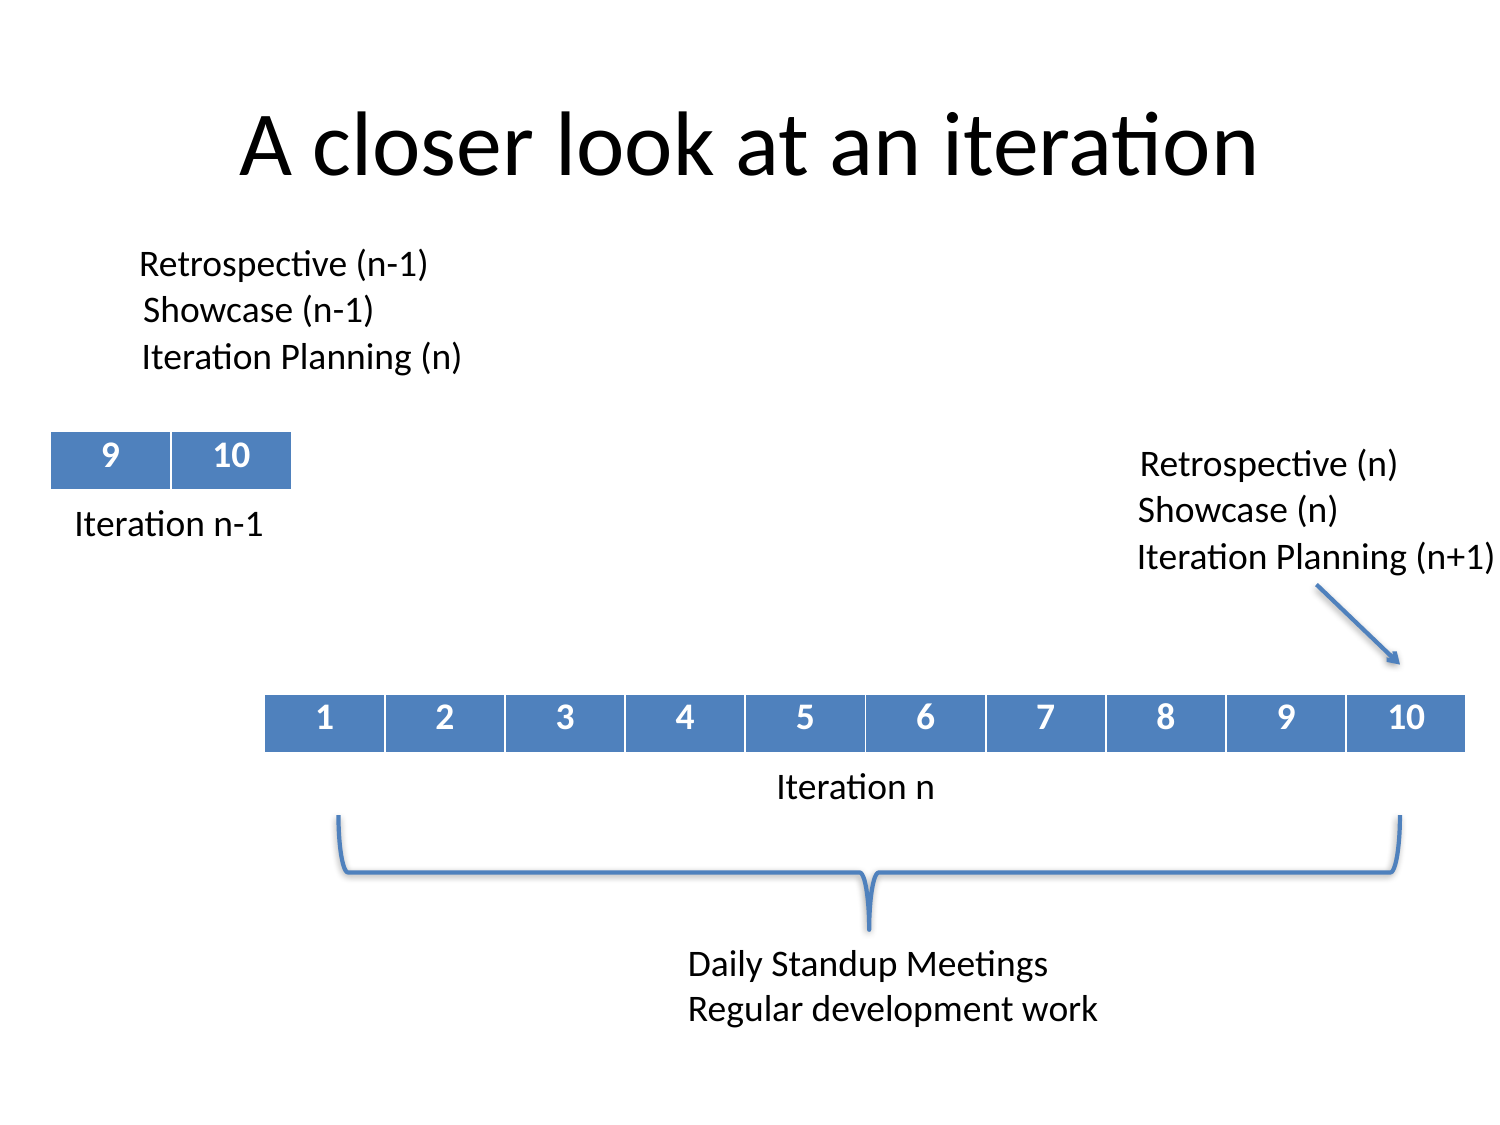

# A closer look at an iteration
Retrospective (n-1)
Showcase (n-1)
Iteration Planning (n)

| 9 | 10 |
| --- | --- |
Retrospective (n)
Showcase (n)
Iteration n-1
Iteration Planning (n+1)
| 1 | 2 | 3 | 4 | 5 | 6 | 7 | 8 | 9 | 10 |
| --- | --- | --- | --- | --- | --- | --- | --- | --- | --- |
Iteration n
Daily Standup Meetings
Regular development work